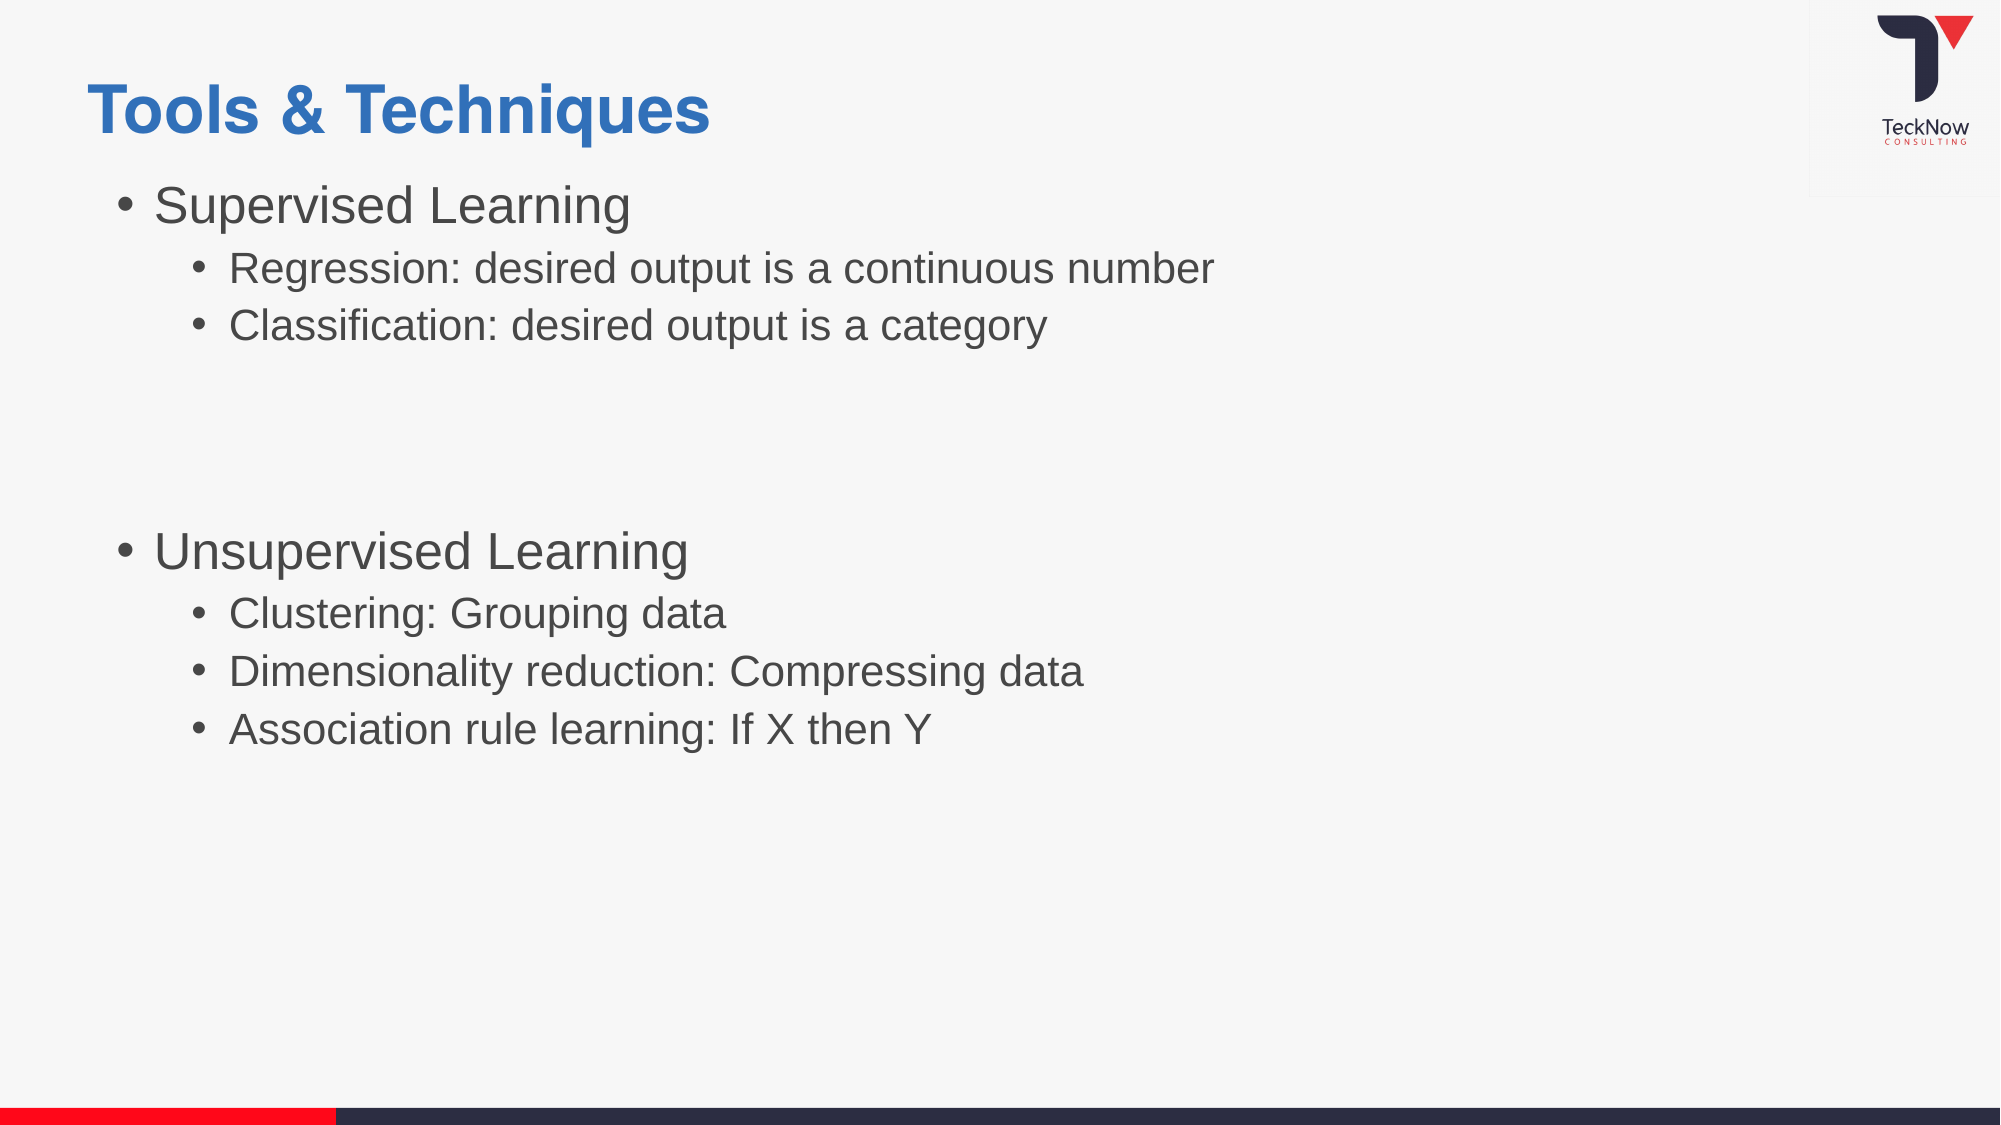

# Tools & Techniques
Supervised Learning
Regression: desired output is a continuous number
Classification: desired output is a category

Unsupervised Learning
Clustering: Grouping data
Dimensionality reduction: Compressing data
Association rule learning: If X then Y